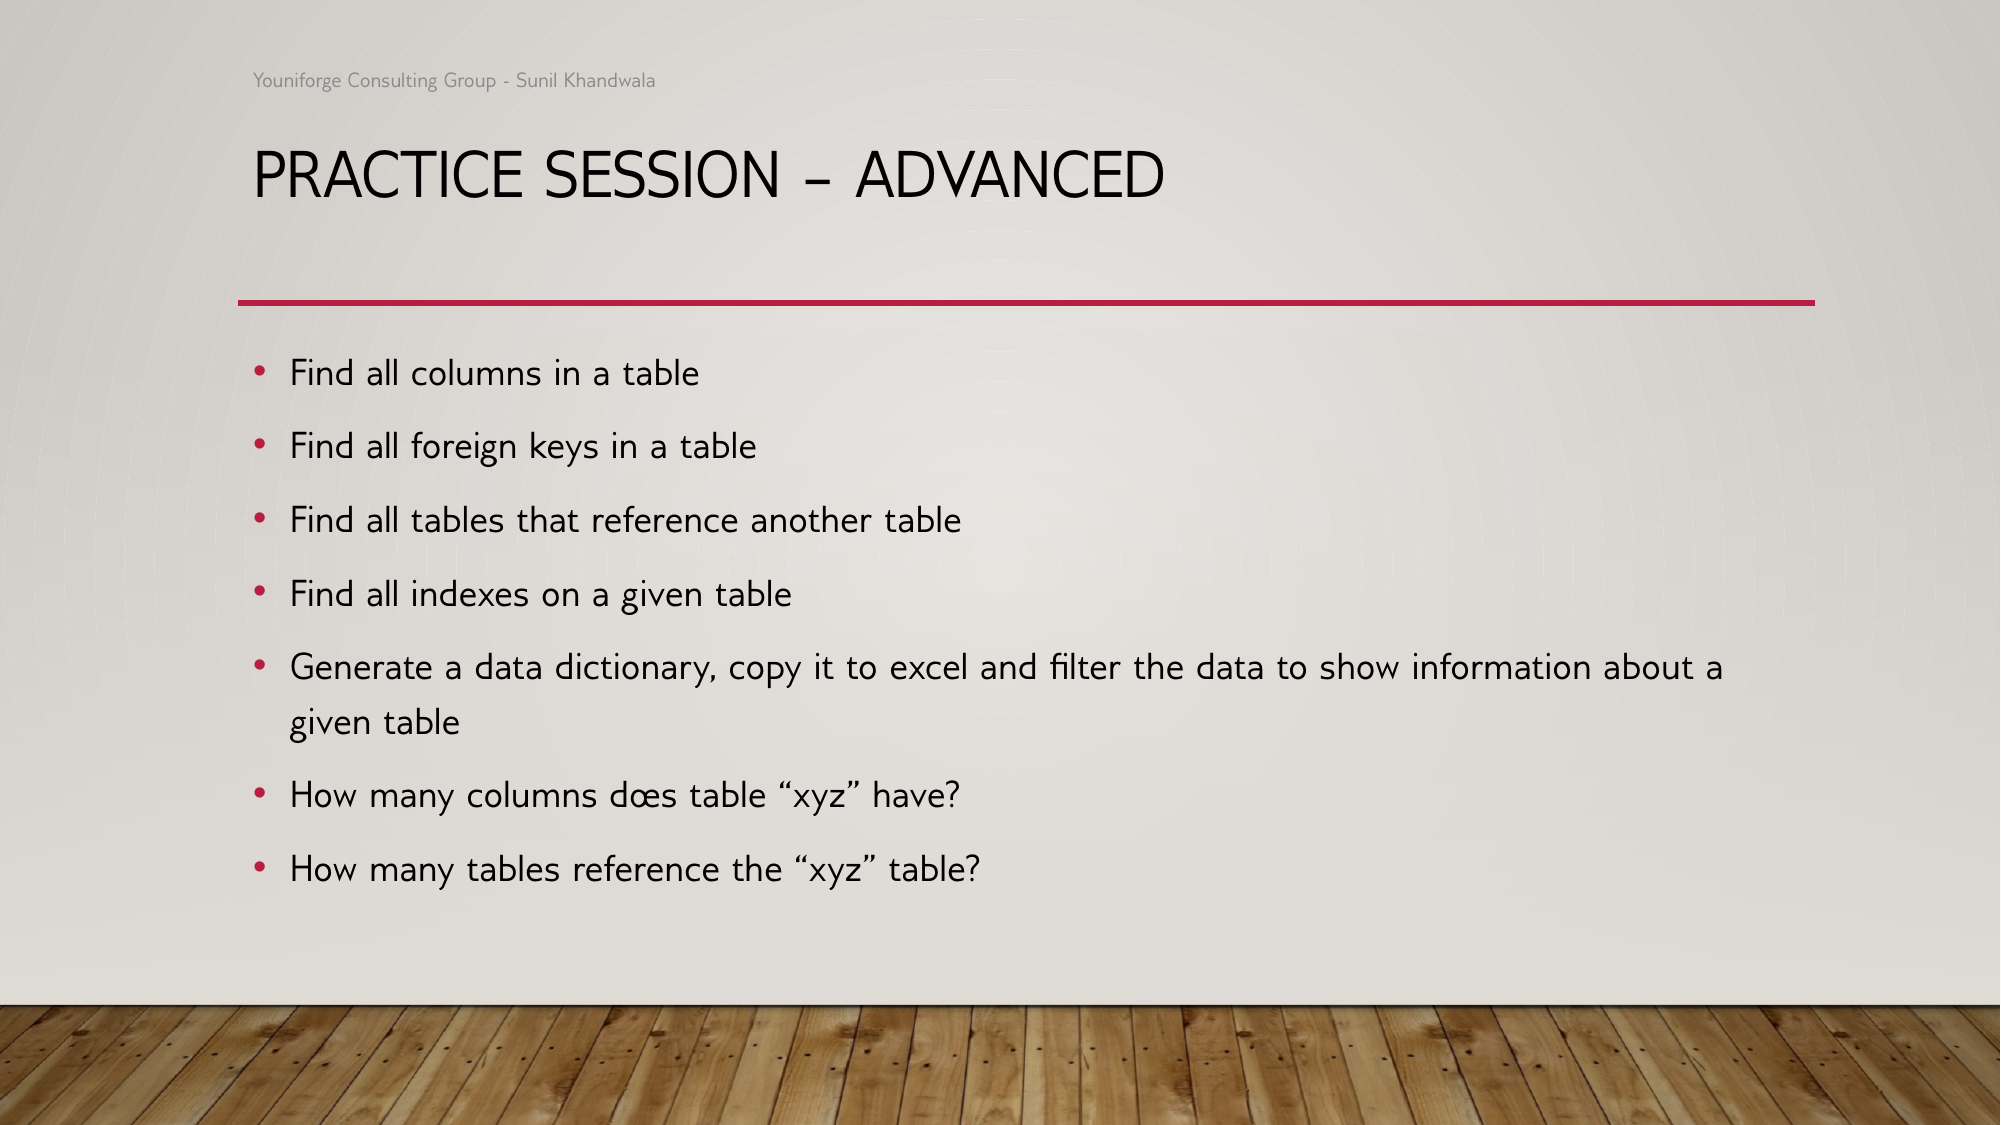

Youniforge Consulting Group - Sunil Khandwala
# Practice Session – ADVANCED
Find all columns in a table
Find all foreign keys in a table
Find all tables that reference another table
Find all indexes on a given table
Generate a data dictionary, copy it to excel and filter the data to show information about a given table
How many columns does table “xyz” have?
How many tables reference the “xyz” table?